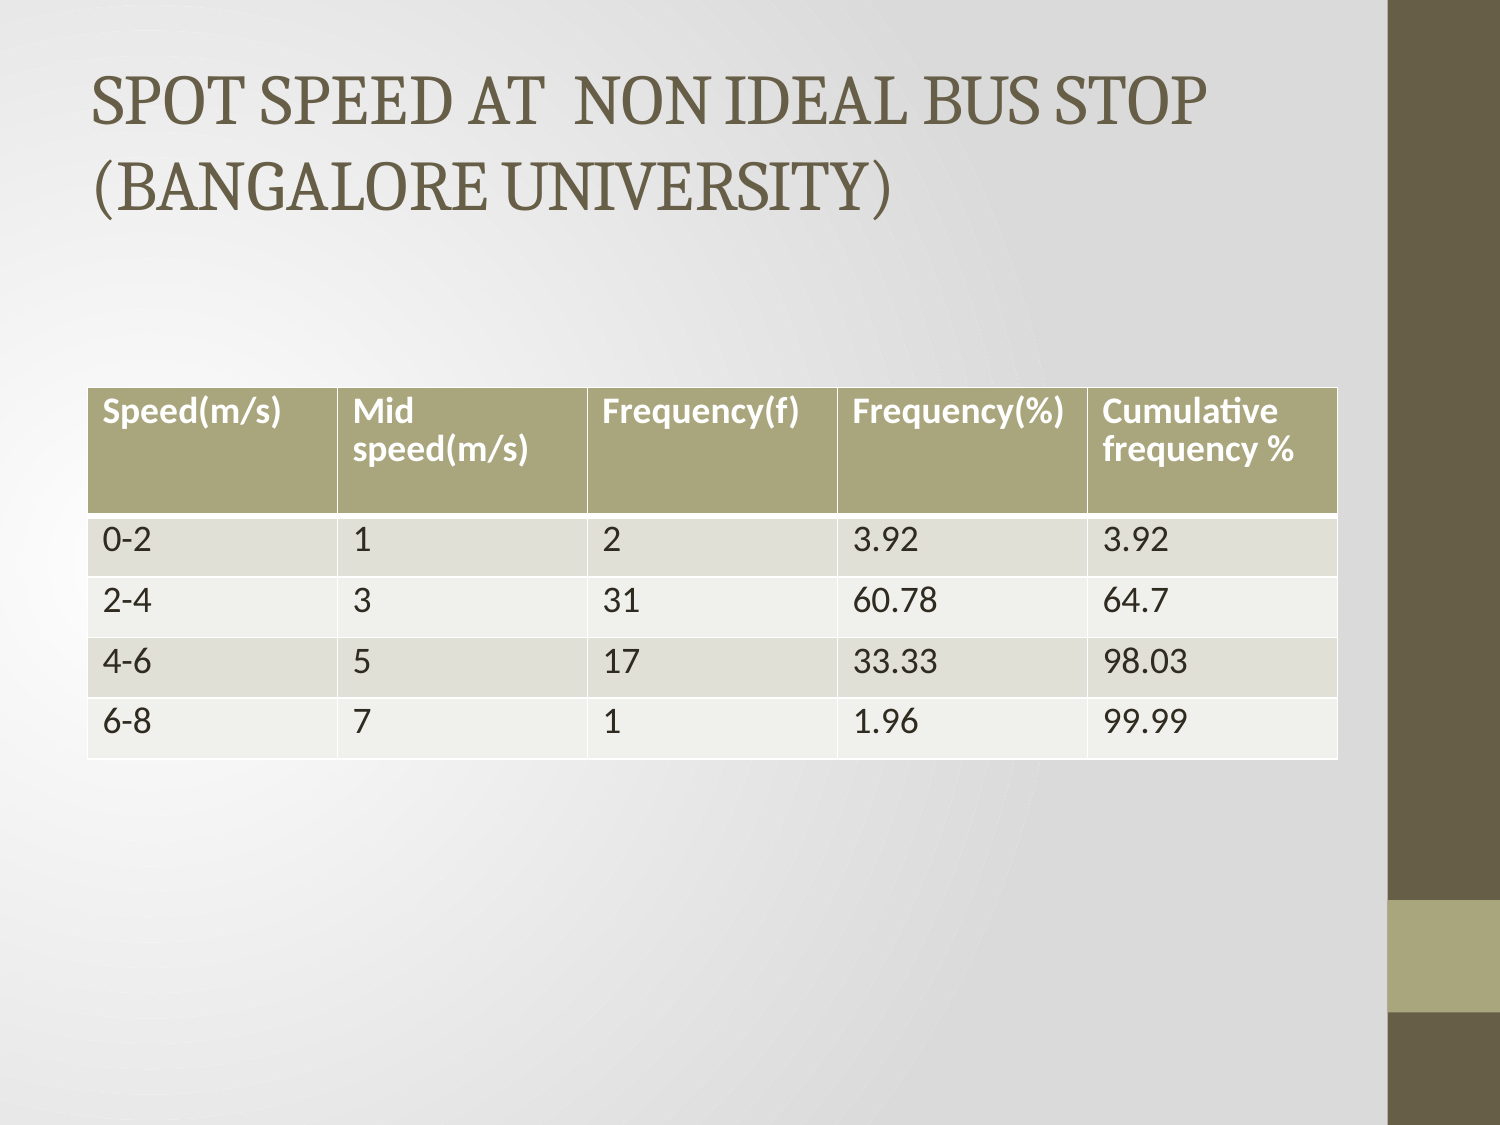

# SPOT SPEED AT  NON IDEAL BUS STOP (BANGALORE UNIVERSITY)
| Speed(m/s) | Mid speed(m/s) | Frequency(f) | Frequency(%) | Cumulative frequency % |
| --- | --- | --- | --- | --- |
| 0-2 | 1 | 2 | 3.92 | 3.92 |
| 2-4 | 3 | 31 | 60.78 | 64.7 |
| 4-6 | 5 | 17 | 33.33 | 98.03 |
| 6-8 | 7 | 1 | 1.96 | 99.99 |